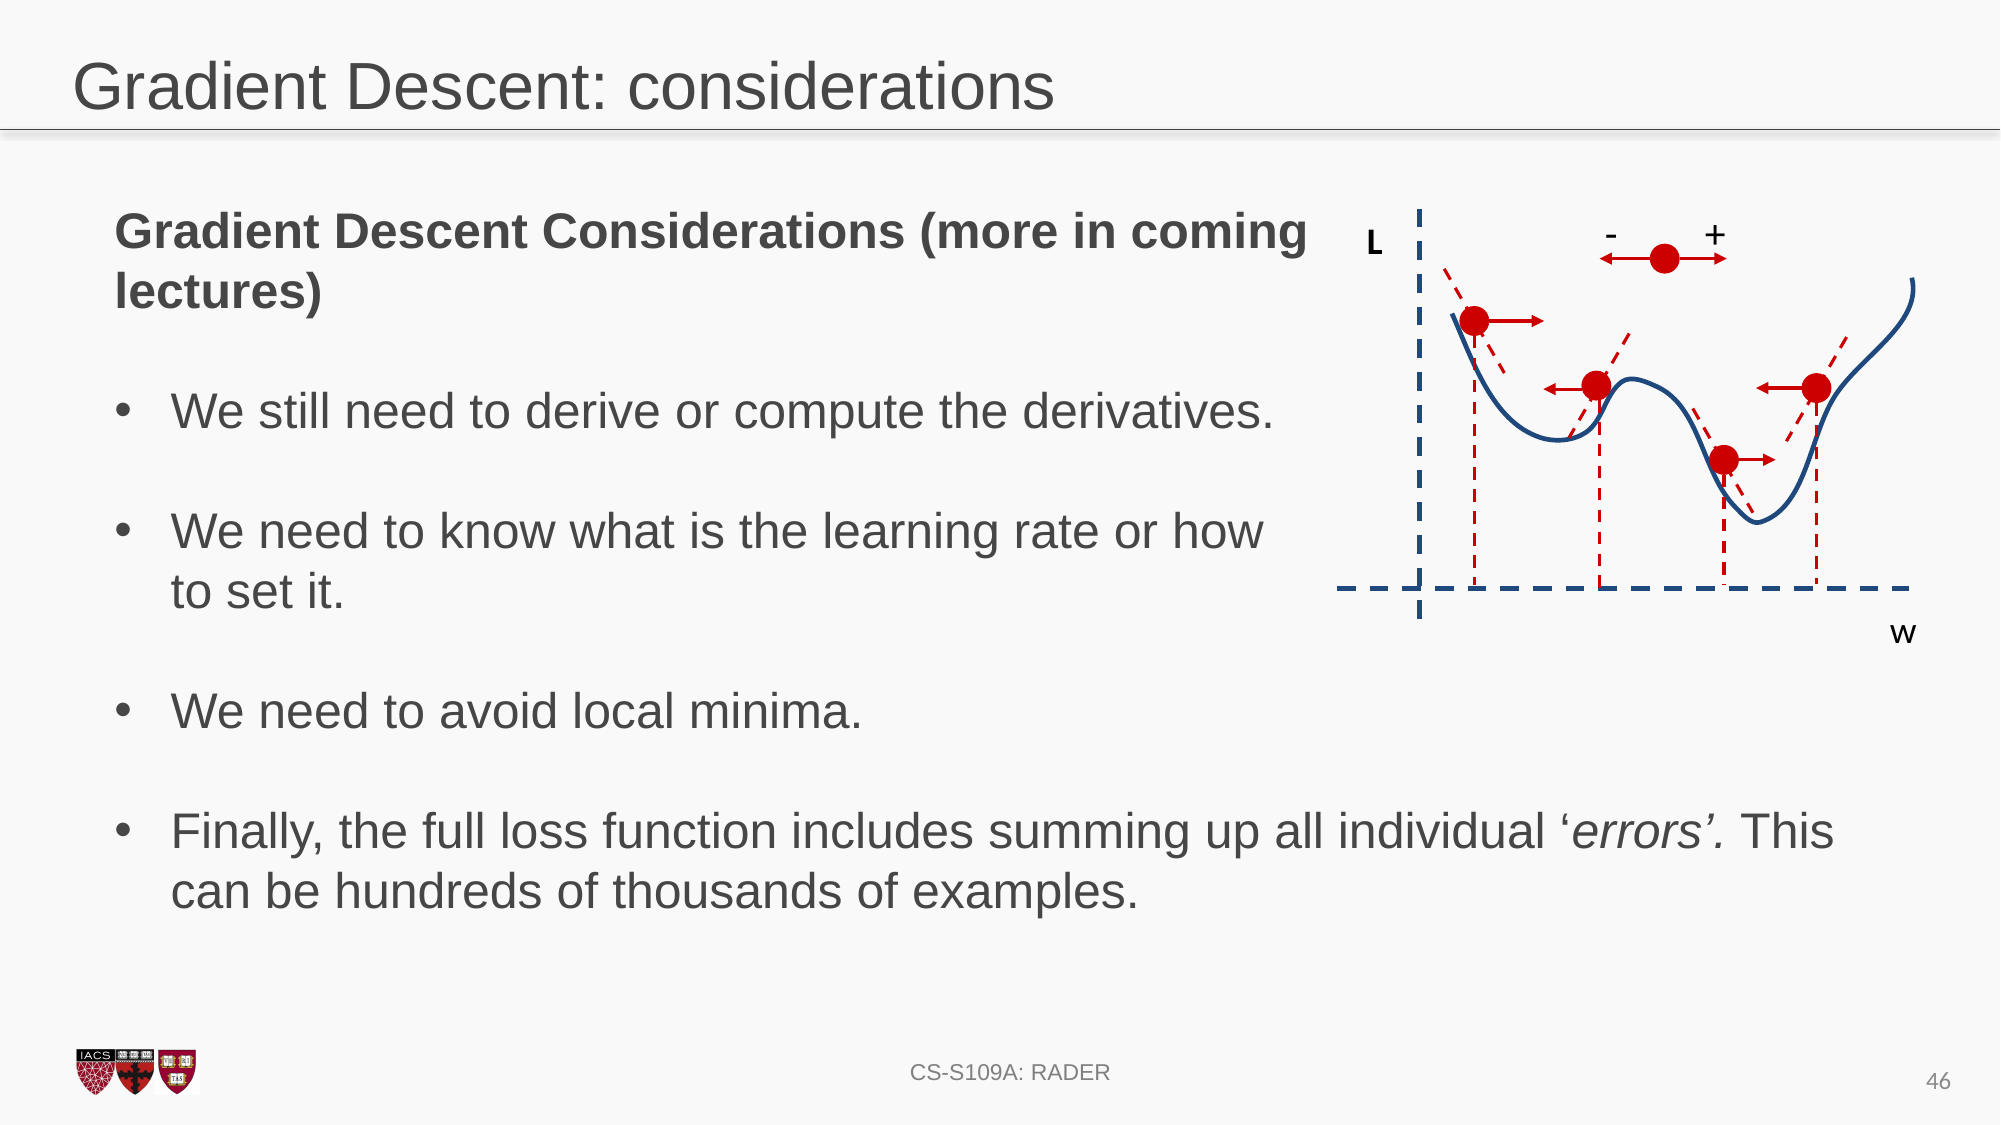

# Gradient Descent: considerations
Gradient Descent Considerations (more in coming
lectures)
We still need to derive or compute the derivatives.
We need to know what is the learning rate or how
to set it.
We need to avoid local minima.
Finally, the full loss function includes summing up all individual ‘errors’. This can be hundreds of thousands of examples.
-
+
L

w
46